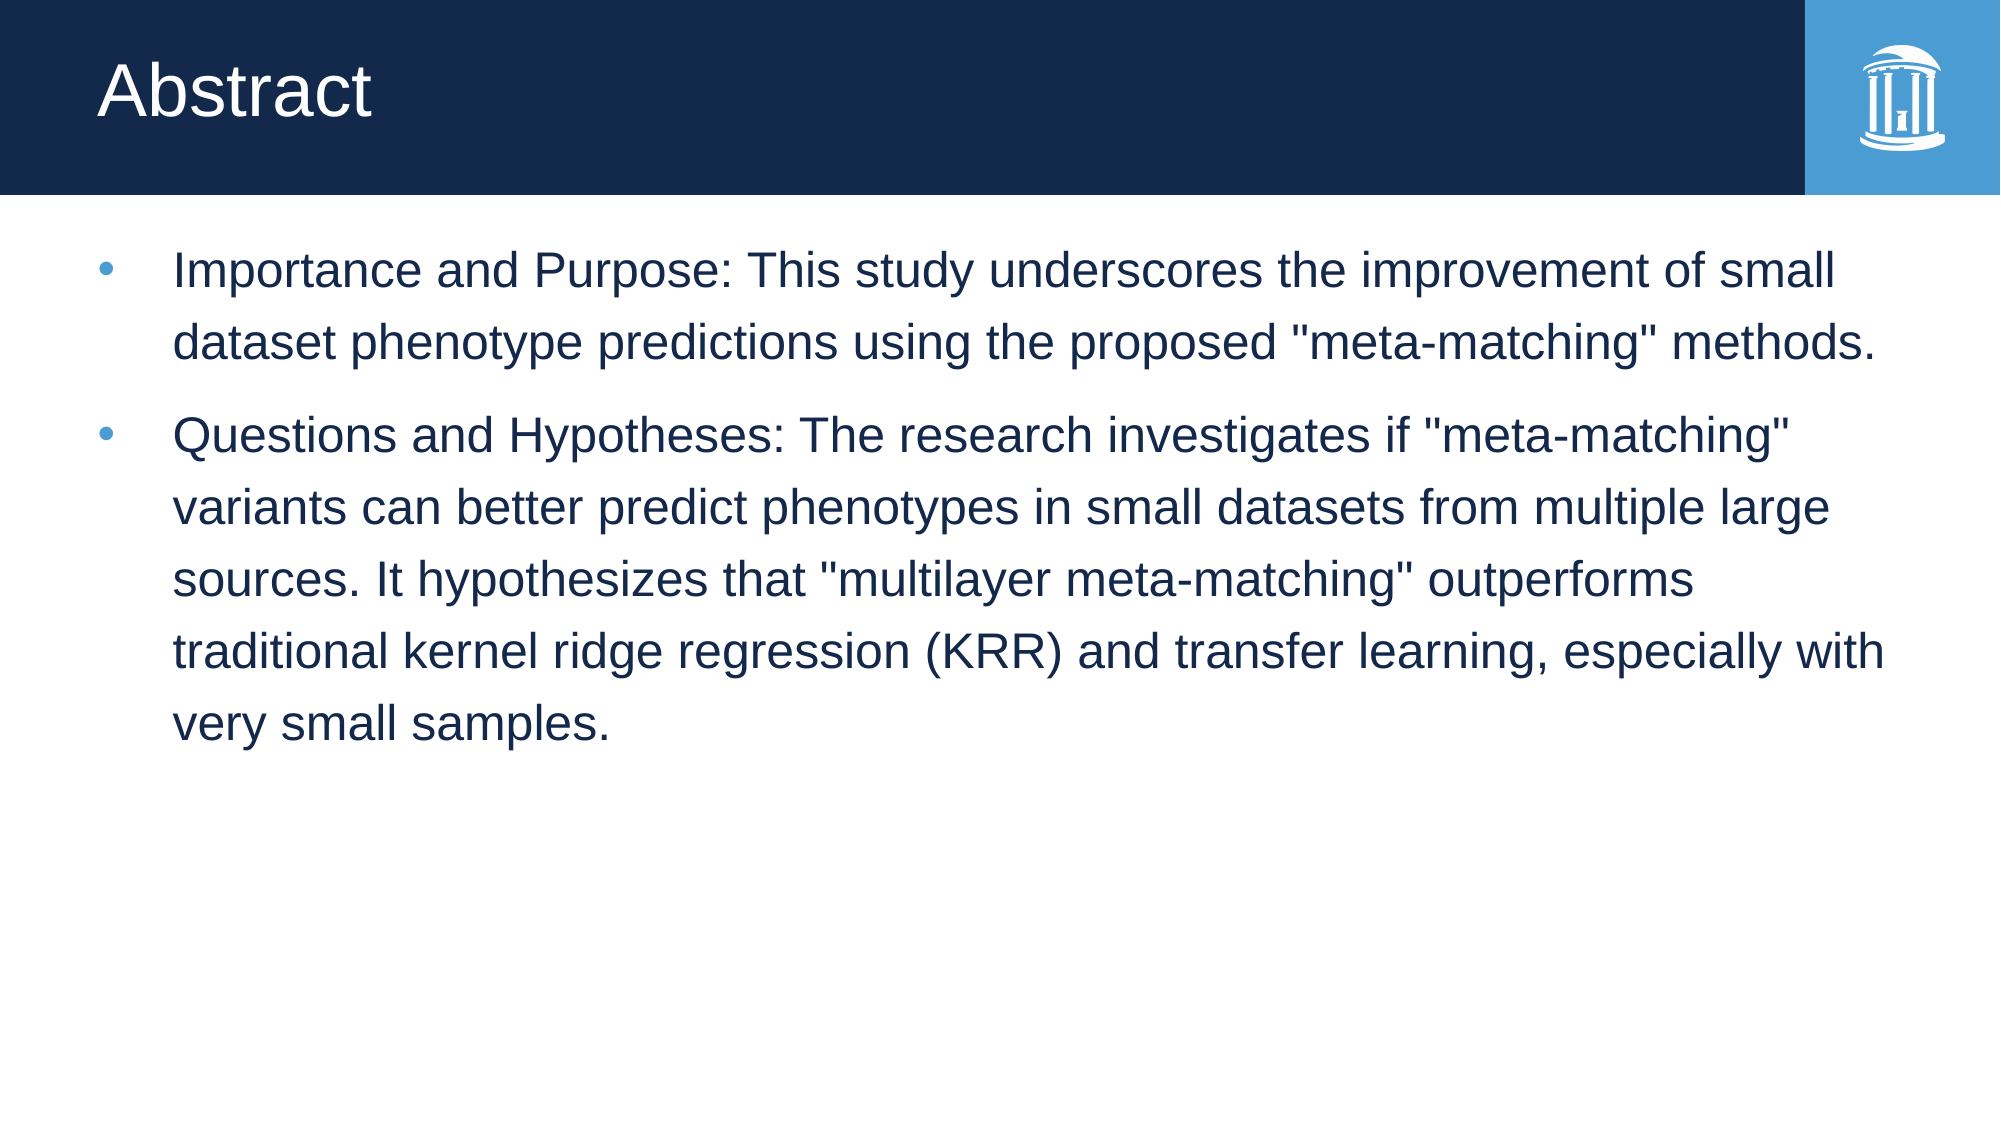

# Abstract
Importance and Purpose: This study underscores the improvement of small dataset phenotype predictions using the proposed "meta-matching" methods.
Questions and Hypotheses: The research investigates if "meta-matching" variants can better predict phenotypes in small datasets from multiple large sources. It hypothesizes that "multilayer meta-matching" outperforms traditional kernel ridge regression (KRR) and transfer learning, especially with very small samples.